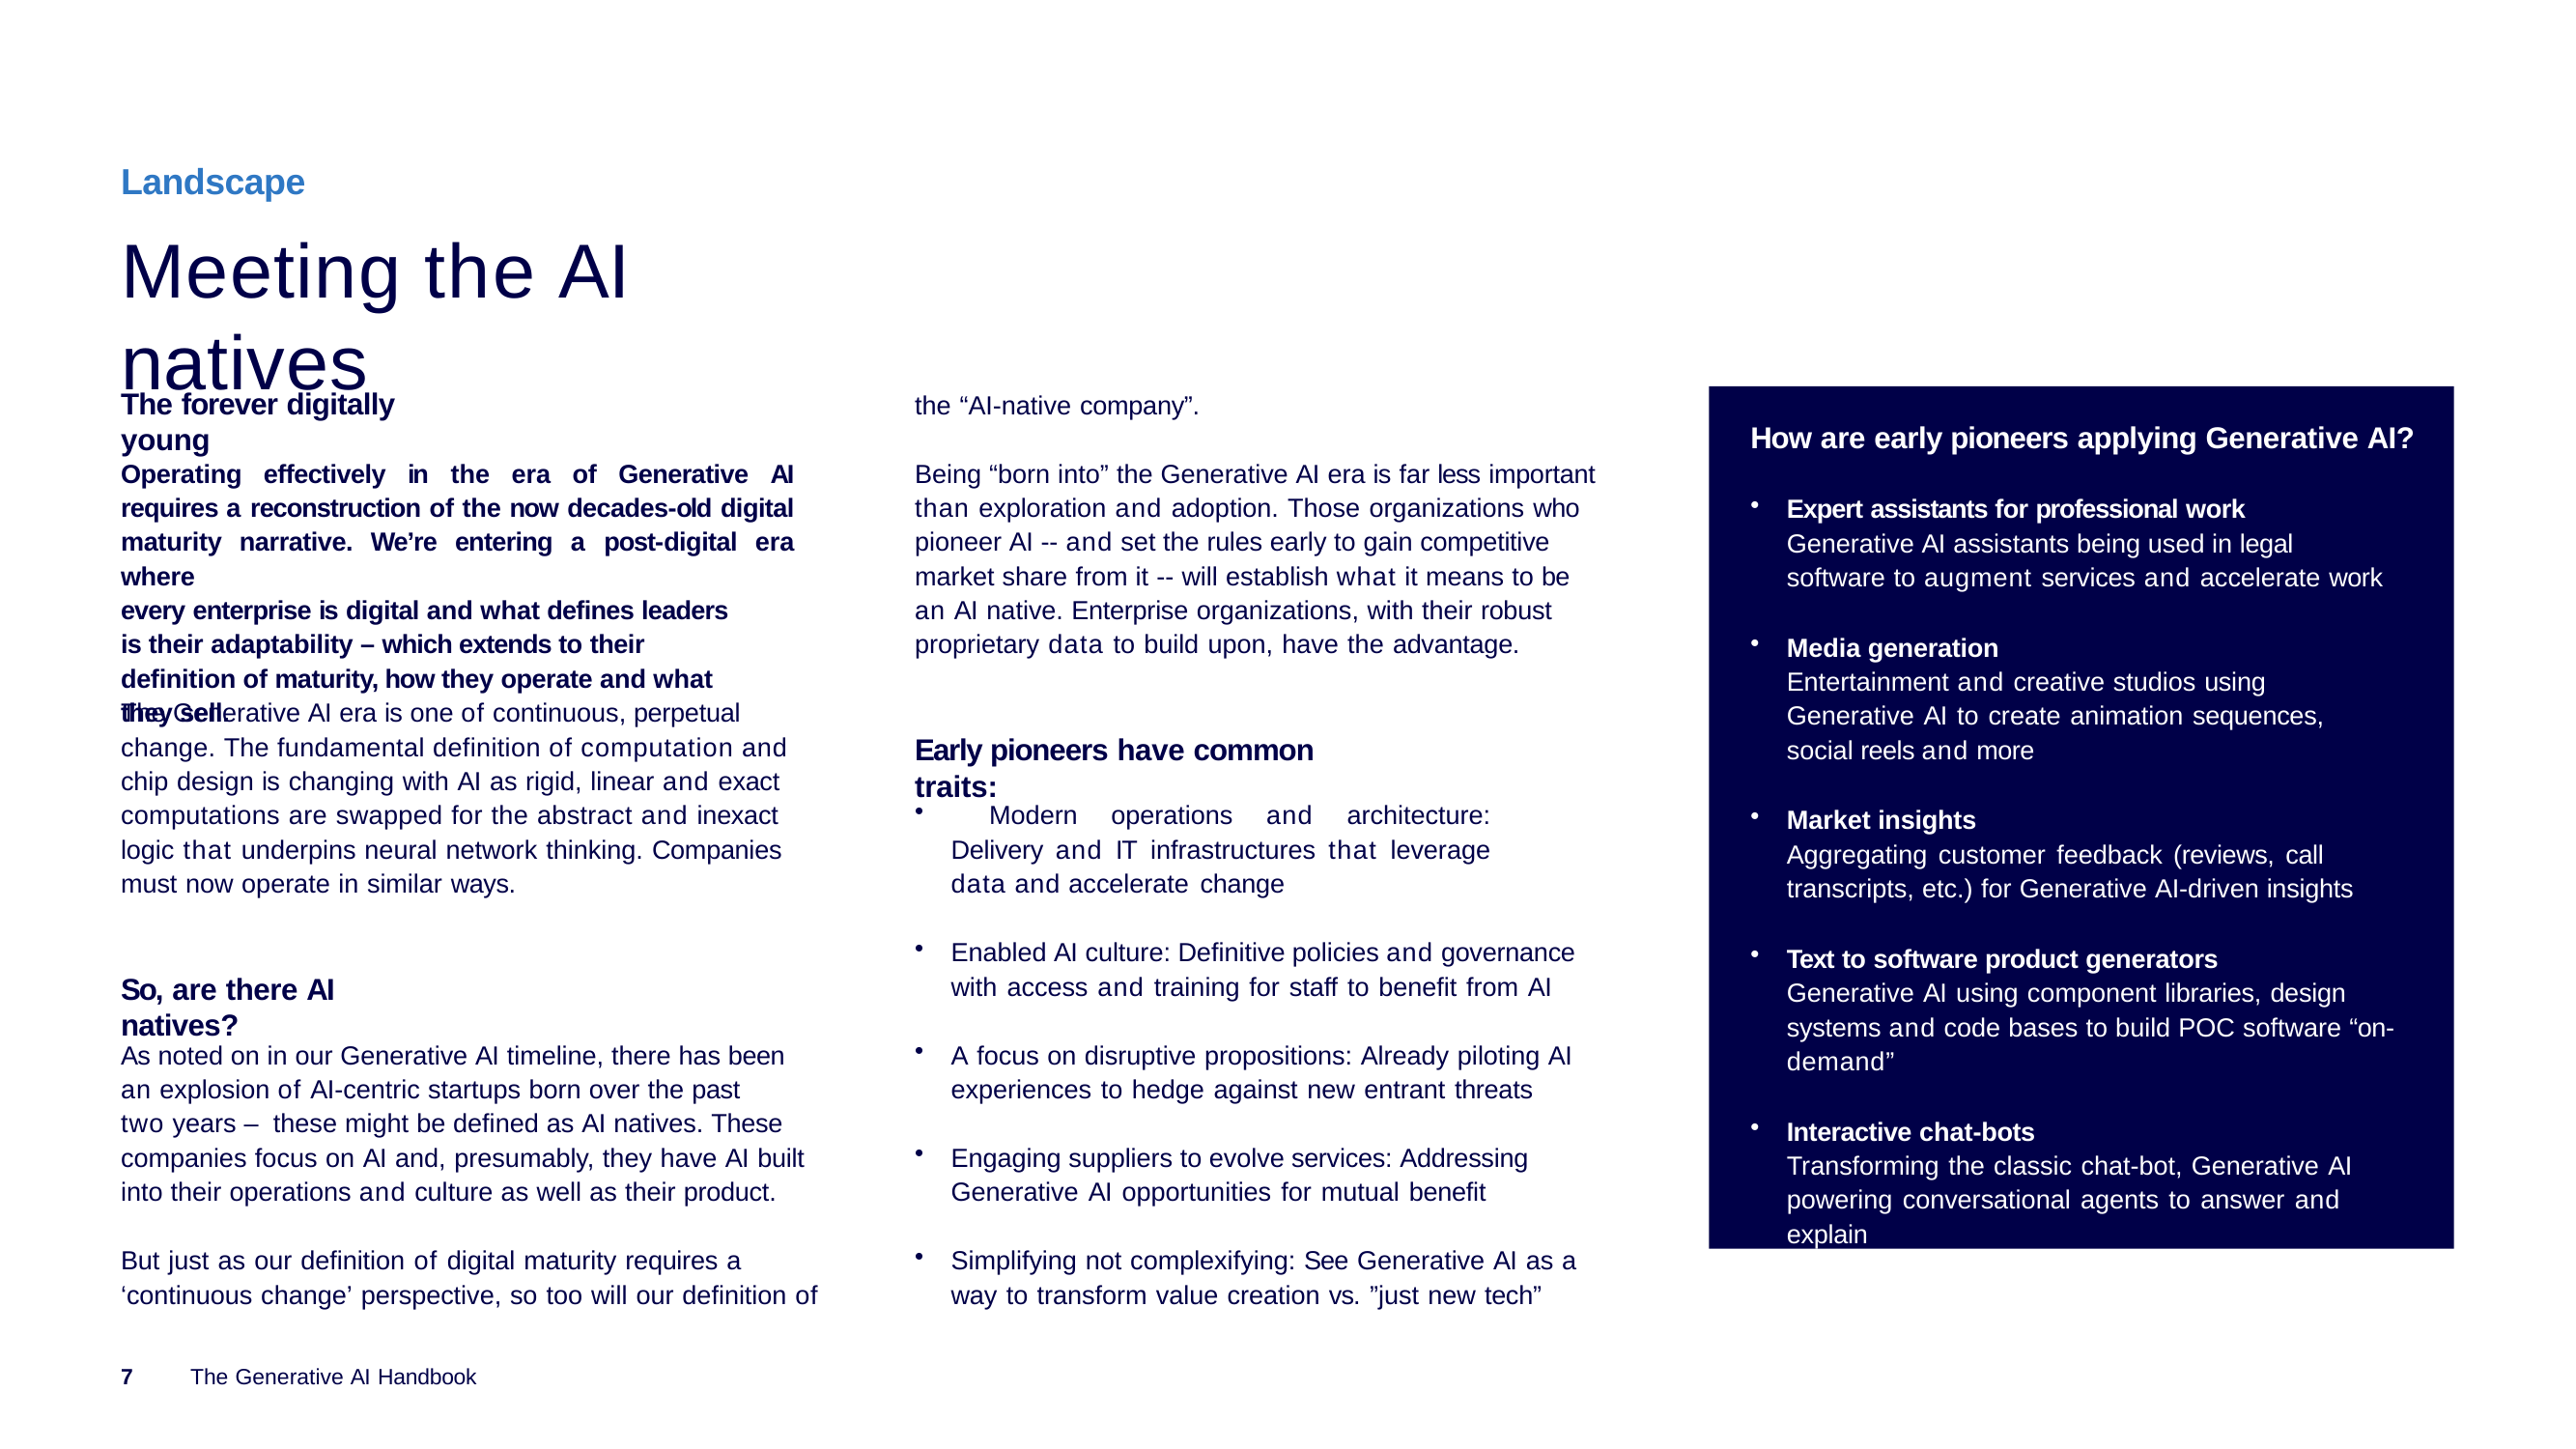

# Landscape
Meeting the AI natives
The forever digitally young
How are early pioneers applying Generative AI?

Expert assistants for professional work
Generative AI assistants being used in legal software to augment services and accelerate work

Media generation
Entertainment and creative studios using Generative AI to create animation sequences, social reels and more

Market insights
Aggregating customer feedback (reviews, call transcripts, etc.) for Generative AI-driven insights

Text to software product generators
Generative AI using component libraries, design systems and code bases to build POC software “on- demand”

Interactive chat-bots
Transforming the classic chat-bot, Generative AI powering conversational agents to answer and explain
the “AI-native company”.
Operating effectively in the era of Generative AI requires a reconstruction of the now decades-old digital maturity narrative. We’re entering a post-digital era where
every enterprise is digital and what defines leaders is their adaptability – which extends to their definition of maturity, how they operate and what they sell.
Being “born into” the Generative AI era is far less important than exploration and adoption. Those organizations who pioneer AI -- and set the rules early to gain competitive market share from it -- will establish what it means to be an AI native. Enterprise organizations, with their robust proprietary data to build upon, have the advantage.
The Generative AI era is one of continuous, perpetual change. The fundamental definition of computation and chip design is changing with AI as rigid, linear and exact computations are swapped for the abstract and inexact logic that underpins neural network thinking. Companies must now operate in similar ways.
Early pioneers have common traits:
	Modern operations and architecture: Delivery and IT infrastructures that leverage data and accelerate change
Enabled AI culture: Definitive policies and governance with access and training for staff to benefit from AI
So, are there AI natives?
A focus on disruptive propositions: Already piloting AI experiences to hedge against new entrant threats
As noted on in our Generative AI timeline, there has been an explosion of AI-centric startups born over the past two years – these might be defined as AI natives. These
companies focus on AI and, presumably, they have AI built into their operations and culture as well as their product.
Engaging suppliers to evolve services: Addressing Generative AI opportunities for mutual benefit
Simplifying not complexifying: See Generative AI as a way to transform value creation vs. ”just new tech”
But just as our definition of digital maturity requires a ‘continuous change’ perspective, so too will our definition of
7
The Generative AI Handbook